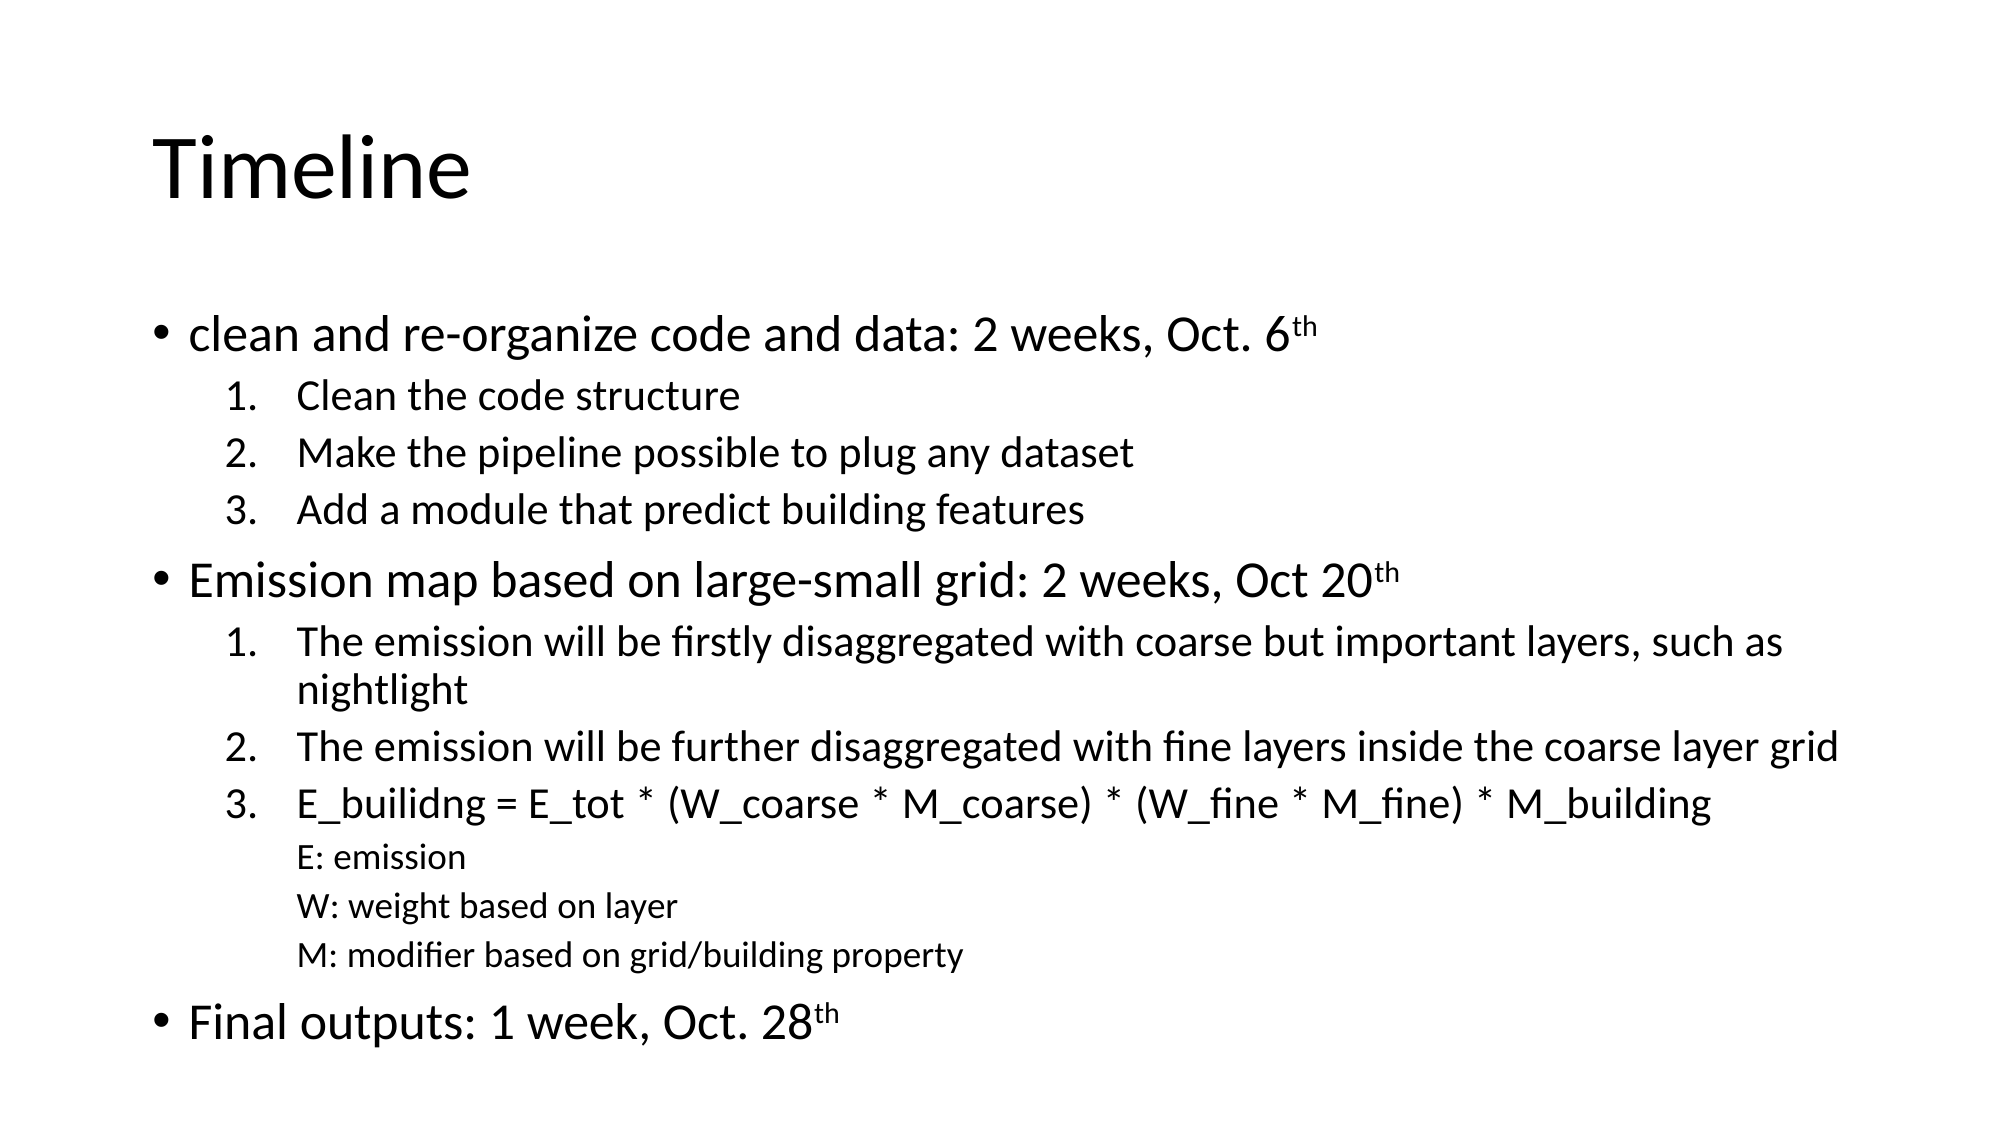

# Timeline
clean and re-organize code and data: 2 weeks, Oct. 6th
Clean the code structure
Make the pipeline possible to plug any dataset
Add a module that predict building features
Emission map based on large-small grid: 2 weeks, Oct 20th
The emission will be firstly disaggregated with coarse but important layers, such as nightlight
The emission will be further disaggregated with fine layers inside the coarse layer grid
E_builidng = E_tot * (W_coarse * M_coarse) * (W_fine * M_fine) * M_building
E: emission
W: weight based on layer
M: modifier based on grid/building property
Final outputs: 1 week, Oct. 28th